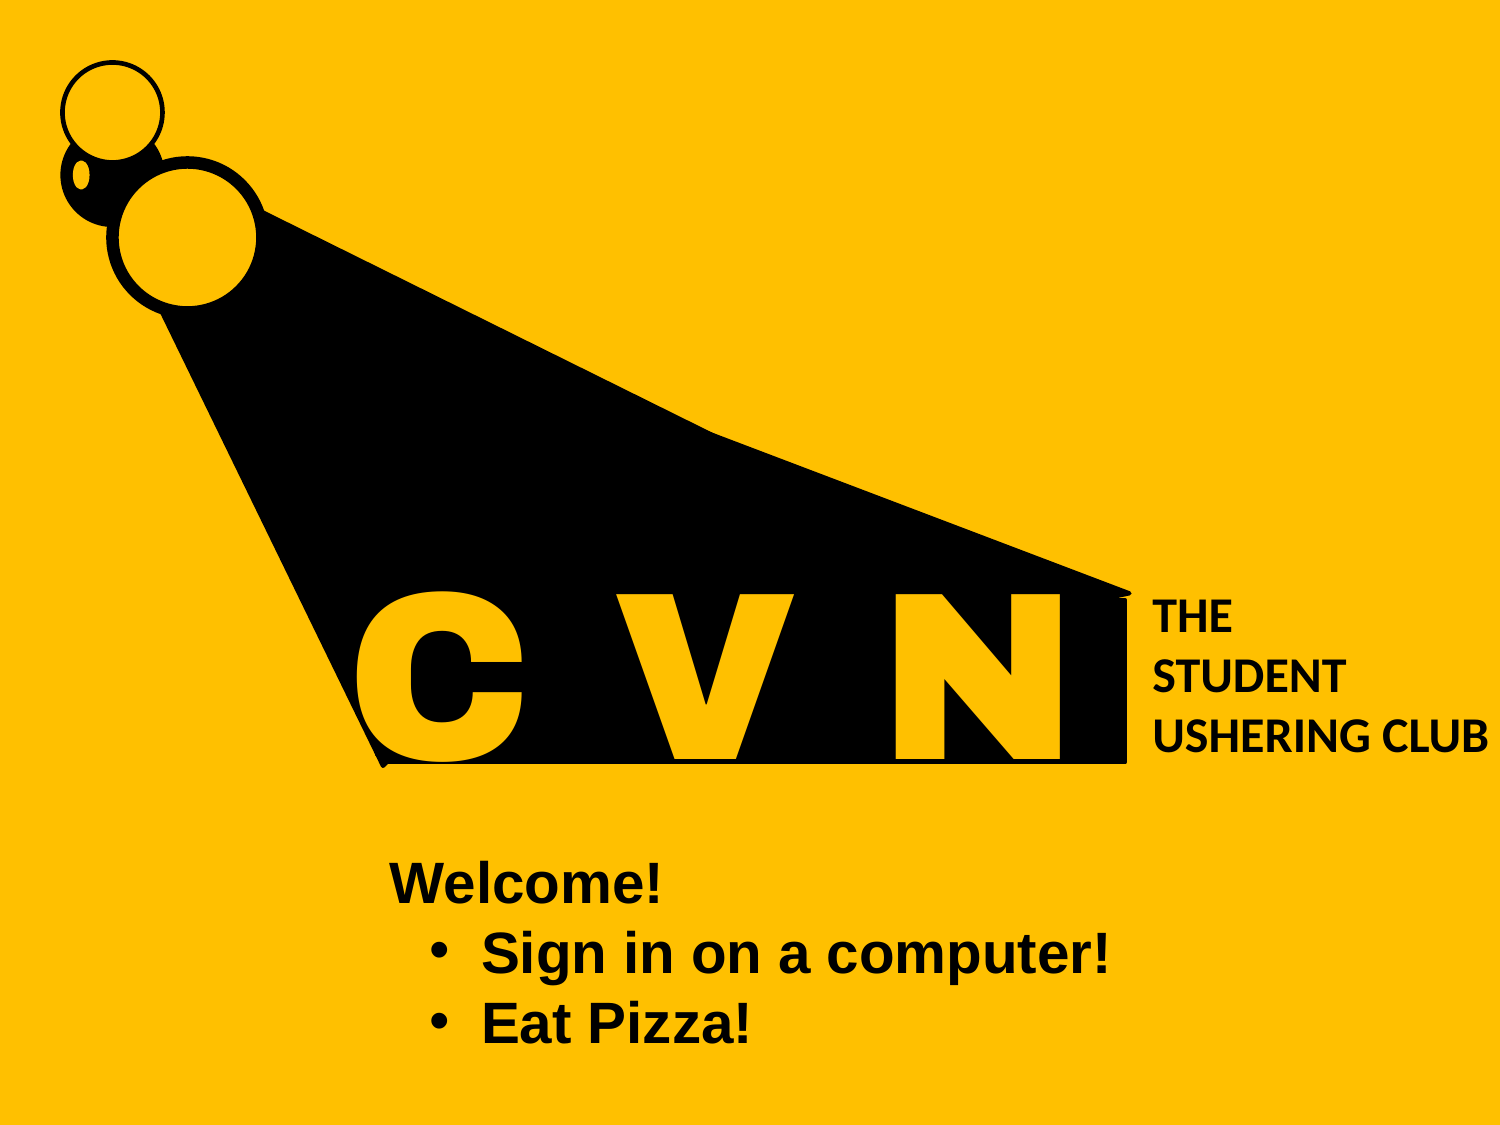

C V N
THE
STUDENT
USHERING CLUB

Welcome!
 Sign in on a computer!
 Eat Pizza!